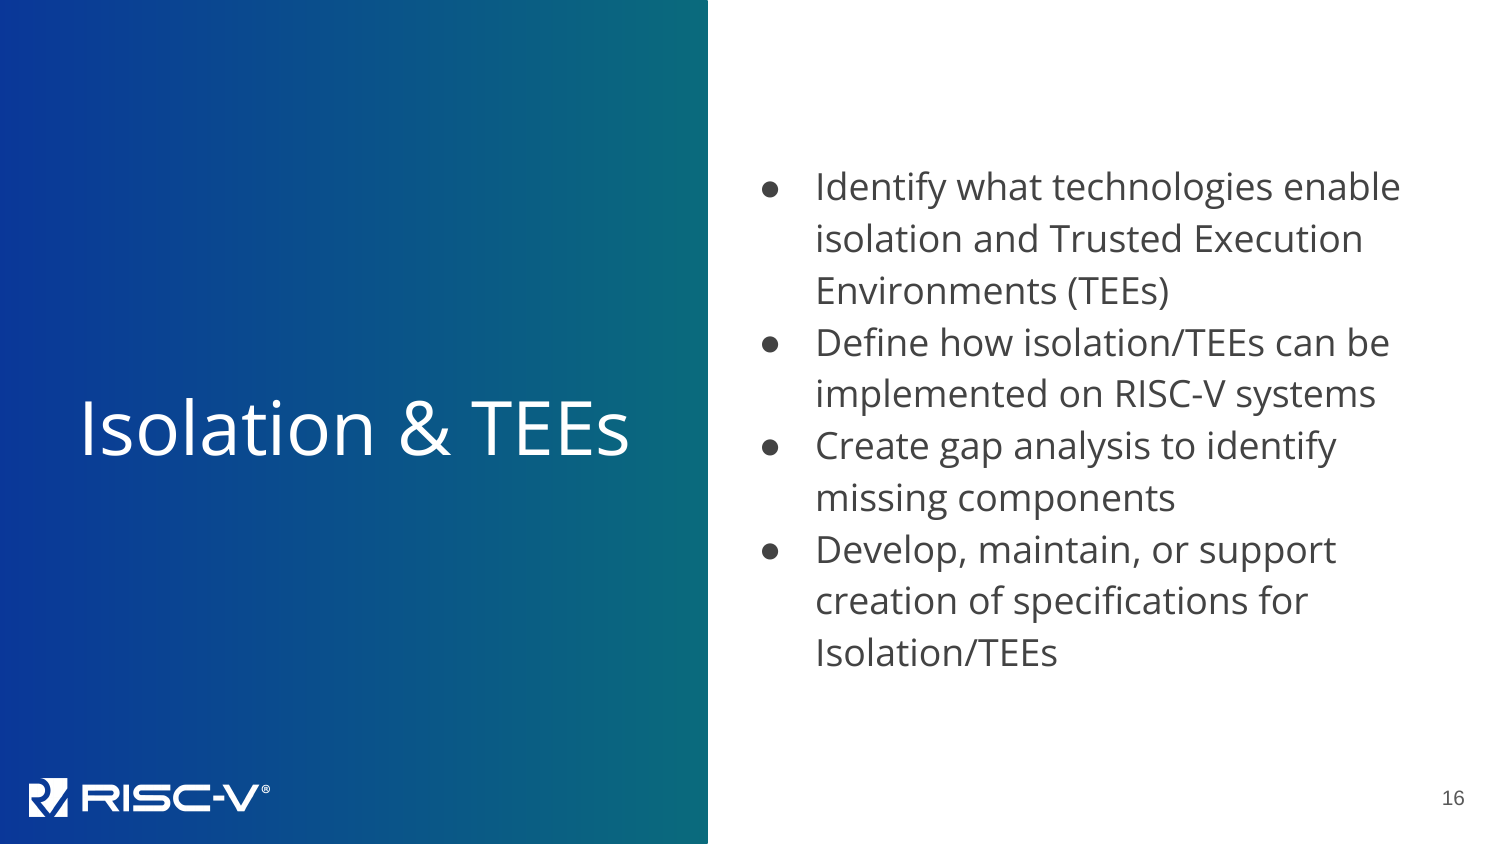

Isolation & TEEs
Identify what technologies enable isolation and Trusted Execution Environments (TEEs)
Define how isolation/TEEs can be implemented on RISC-V systems
Create gap analysis to identify missing components
Develop, maintain, or support creation of specifications for Isolation/TEEs

16